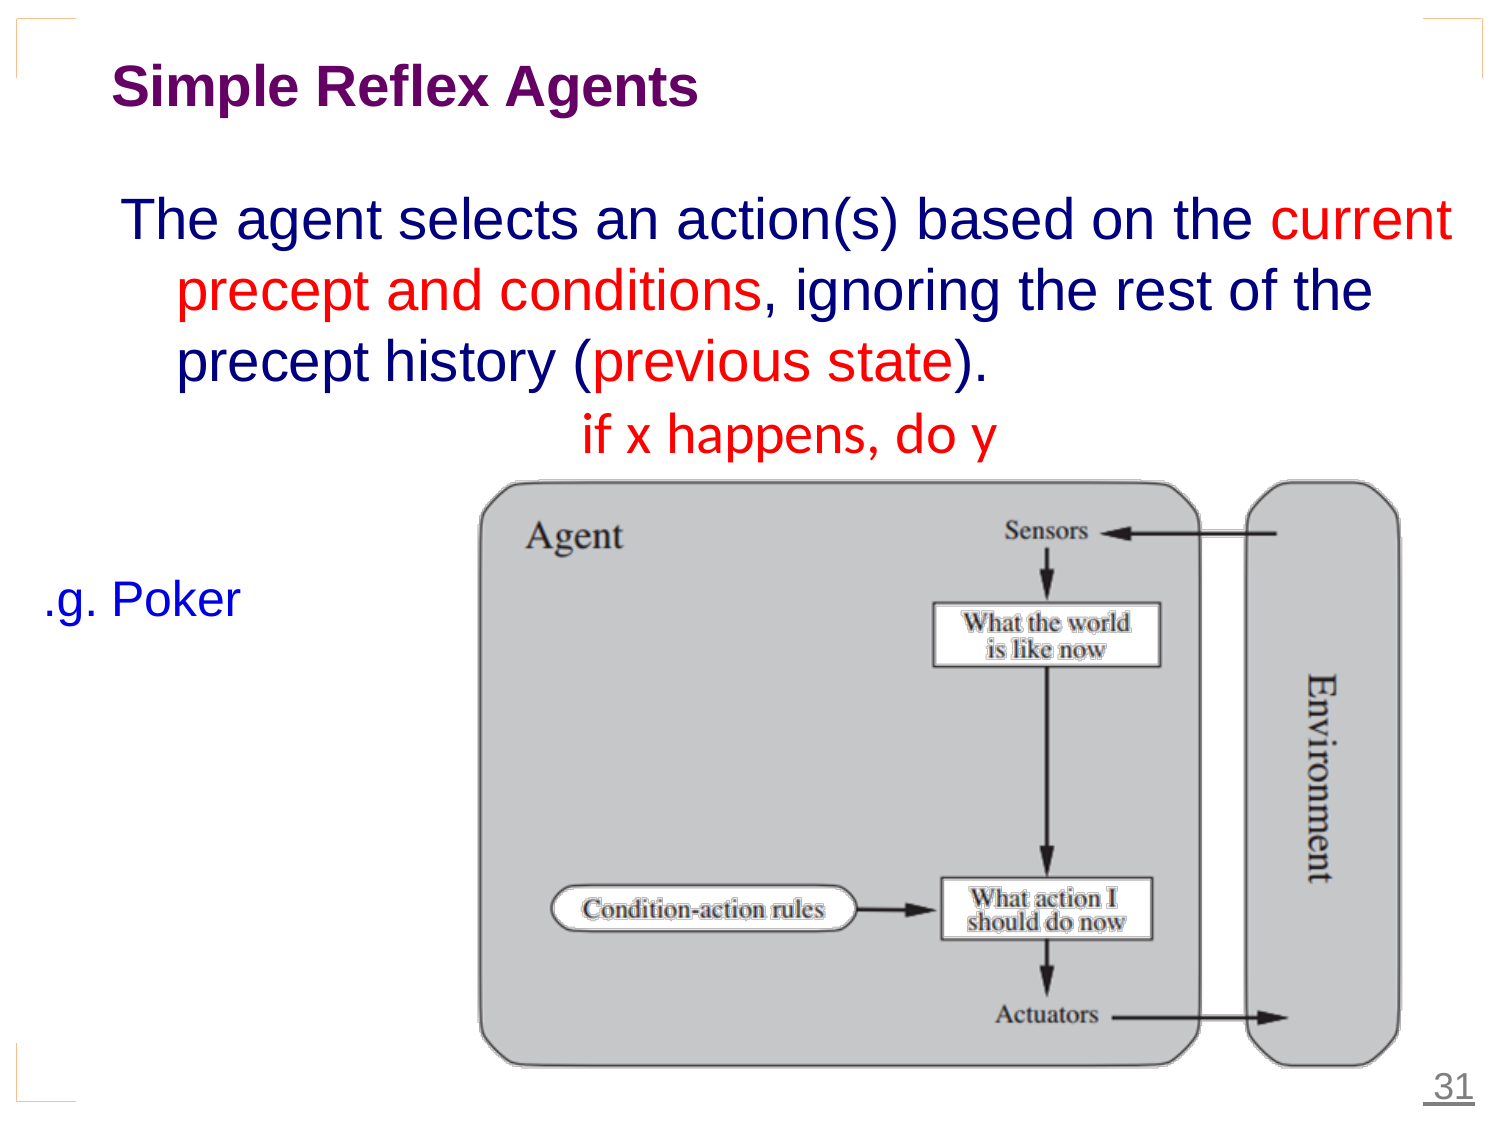

# Simple Reflex Agents
The agent selects an action(s) based on the current precept and conditions, ignoring the rest of the precept history (previous state).
if x happens, do y
e.g. Poker

 31